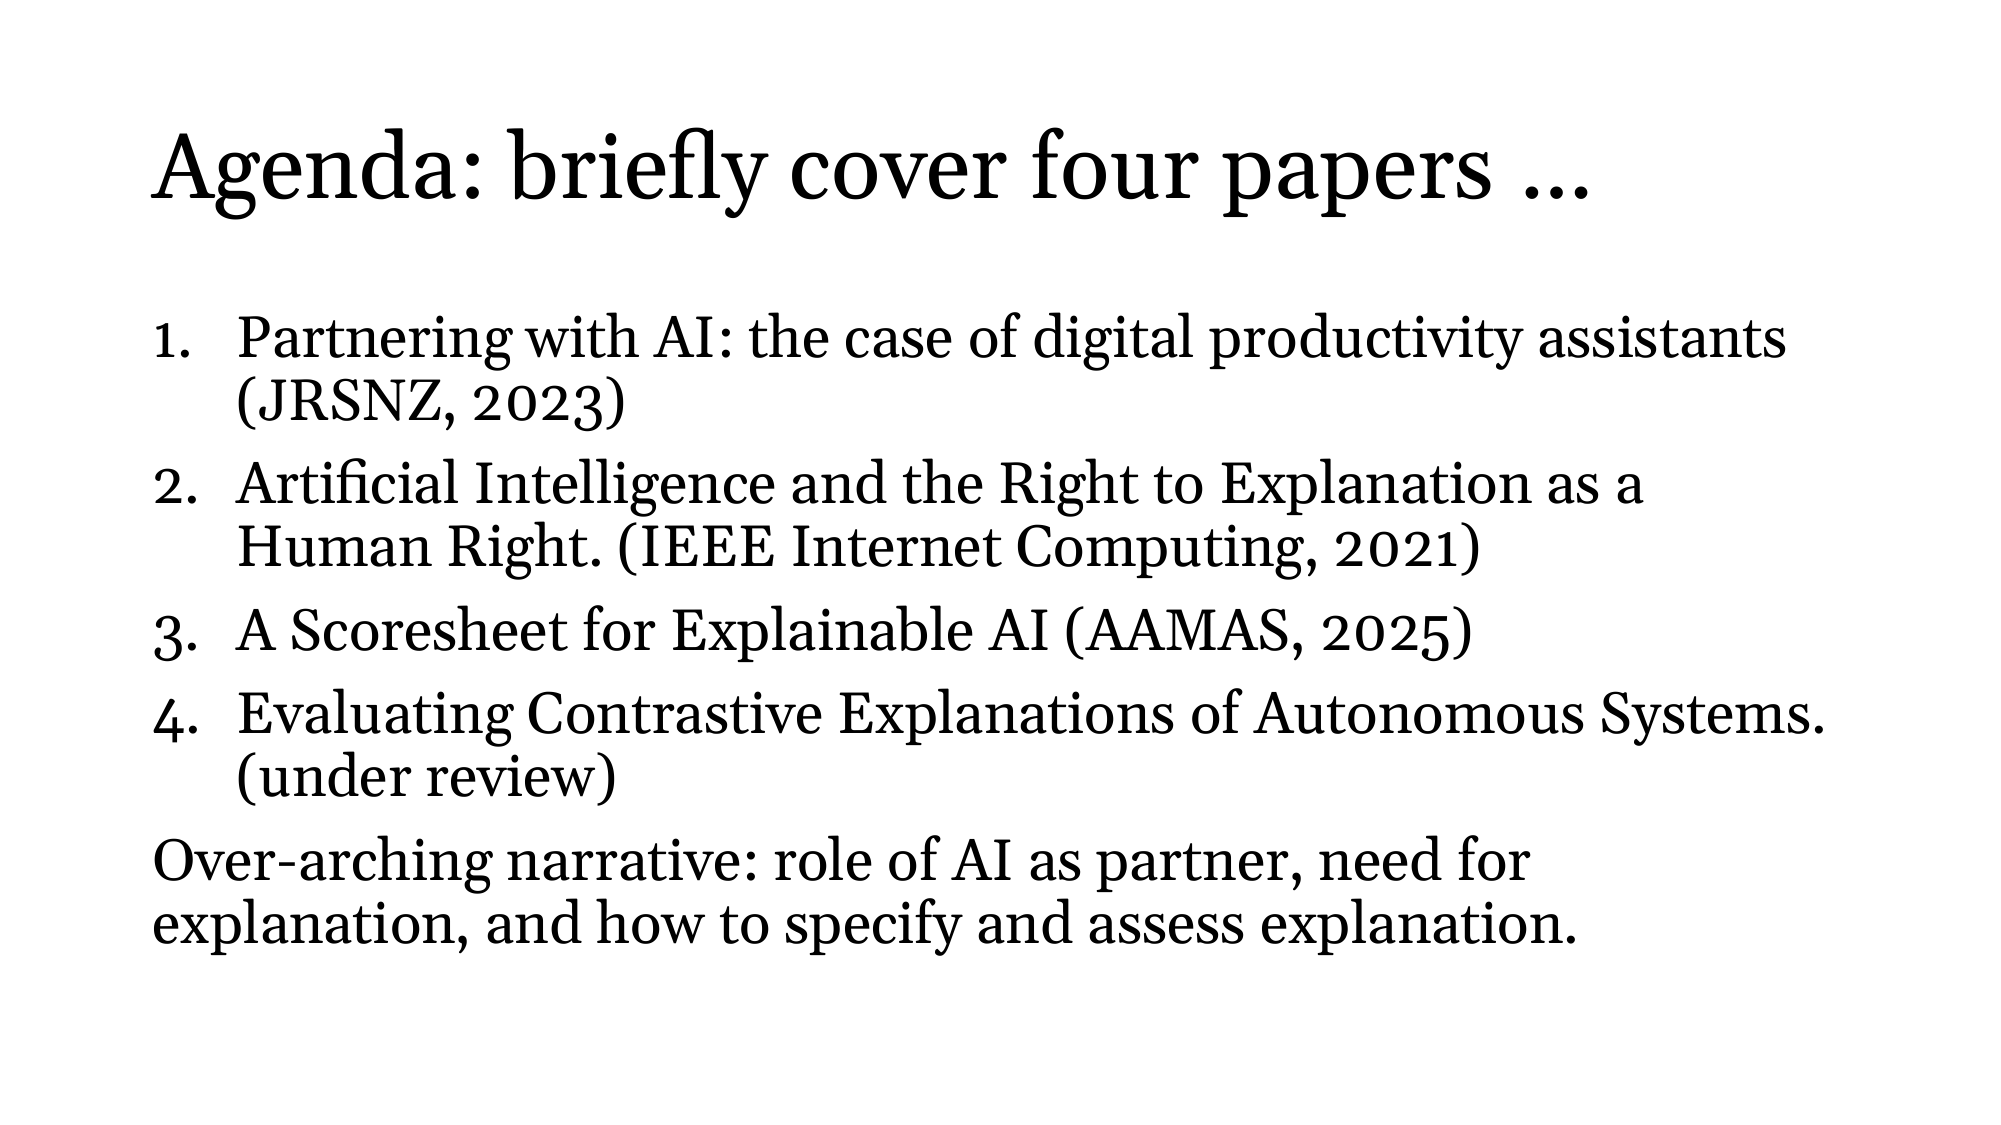

# Agenda: briefly cover four papers …
Partnering with AI: the case of digital productivity assistants (JRSNZ, 2023)
Artificial Intelligence and the Right to Explanation as a Human Right. (IEEE Internet Computing, 2021)
A Scoresheet for Explainable AI (AAMAS, 2025)
Evaluating Contrastive Explanations of Autonomous Systems. (under review)
Over-arching narrative: role of AI as partner, need for explanation, and how to specify and assess explanation.